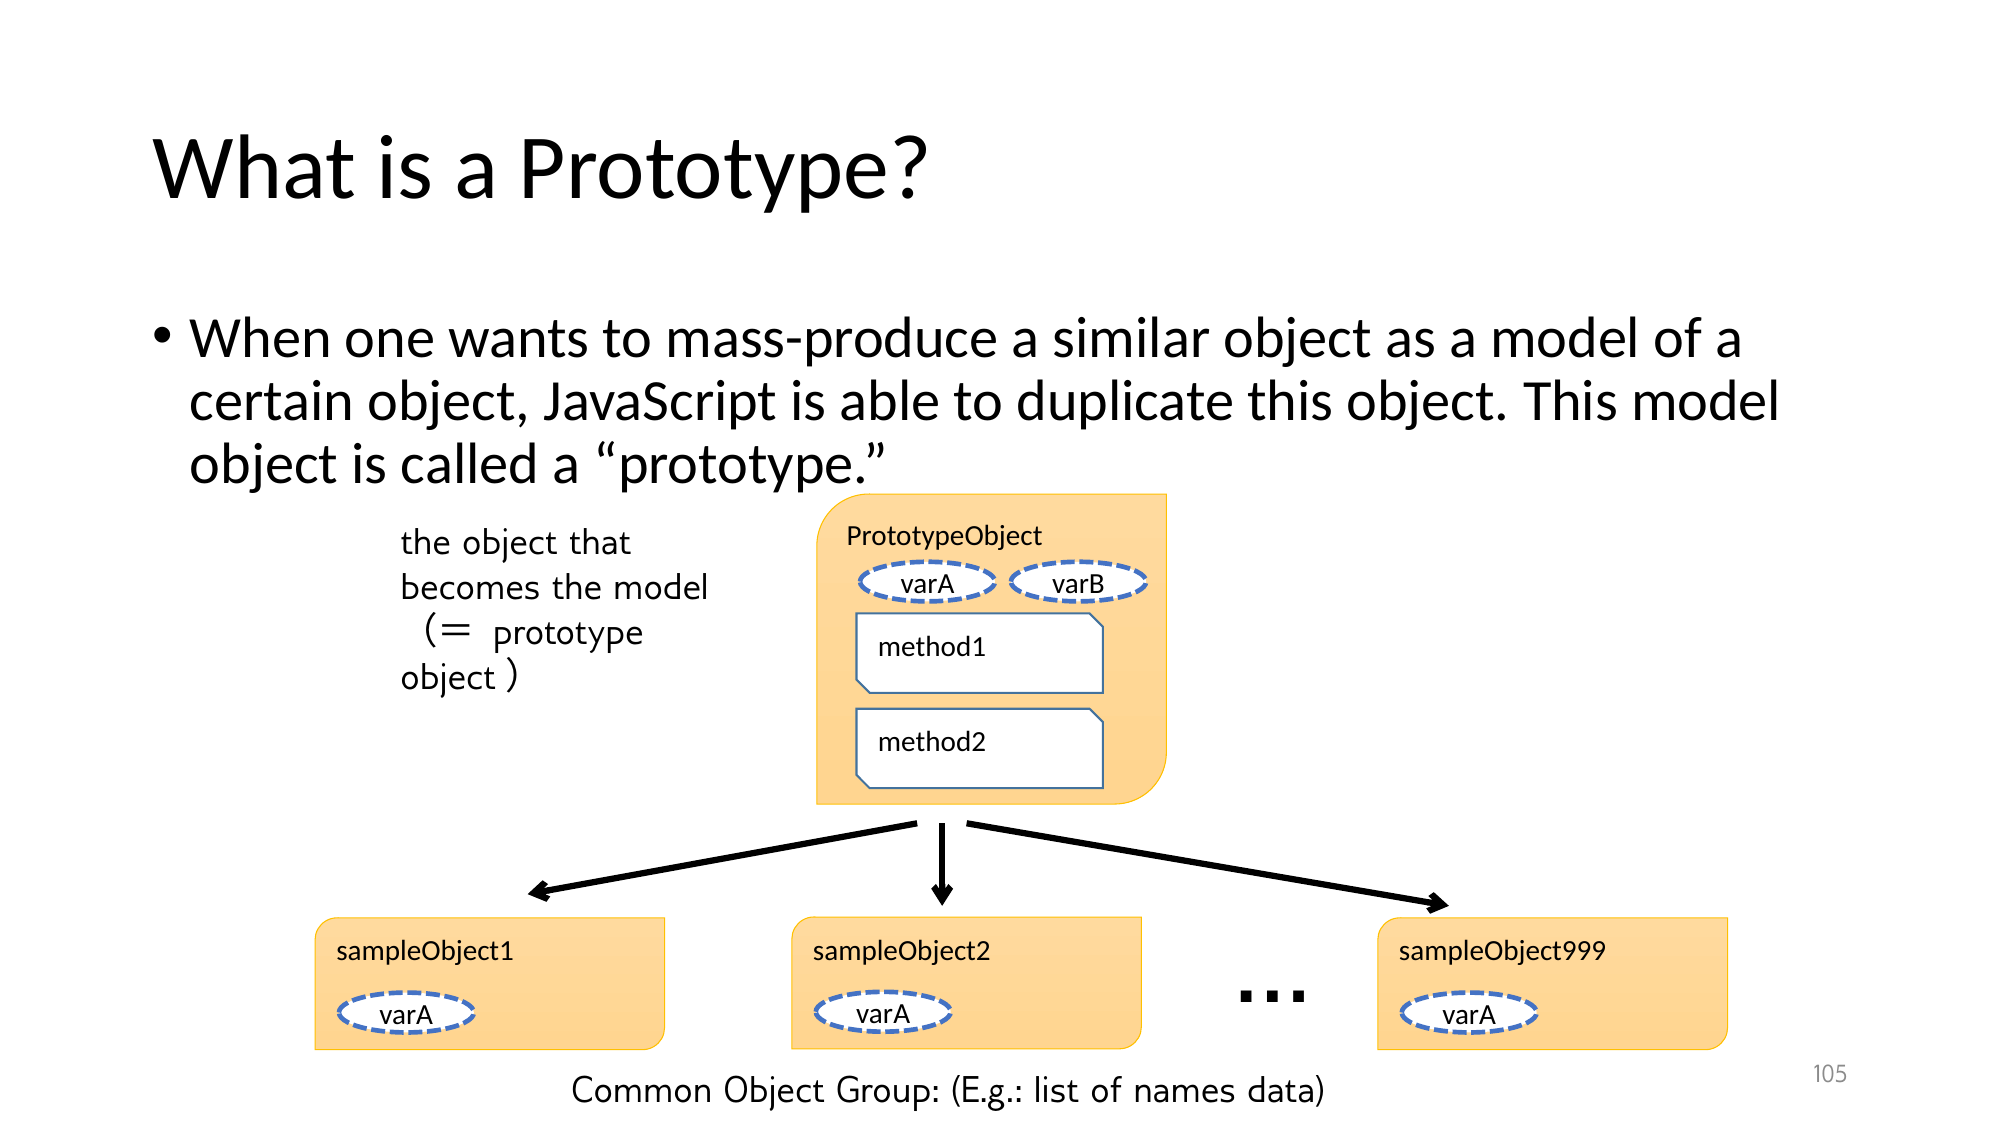

# What is a Prototype?
When one wants to mass-produce a similar object as a model of a certain object, JavaScript is able to duplicate this object. This model object is called a “prototype.”

PrototypeObject
the object that becomes the model（＝ prototype object）
varA
varB
method1
method2
…
sampleObject2
varA
sampleObject1
varA
sampleObject999
varA
105
Common Object Group: (E.g.: list of names data)